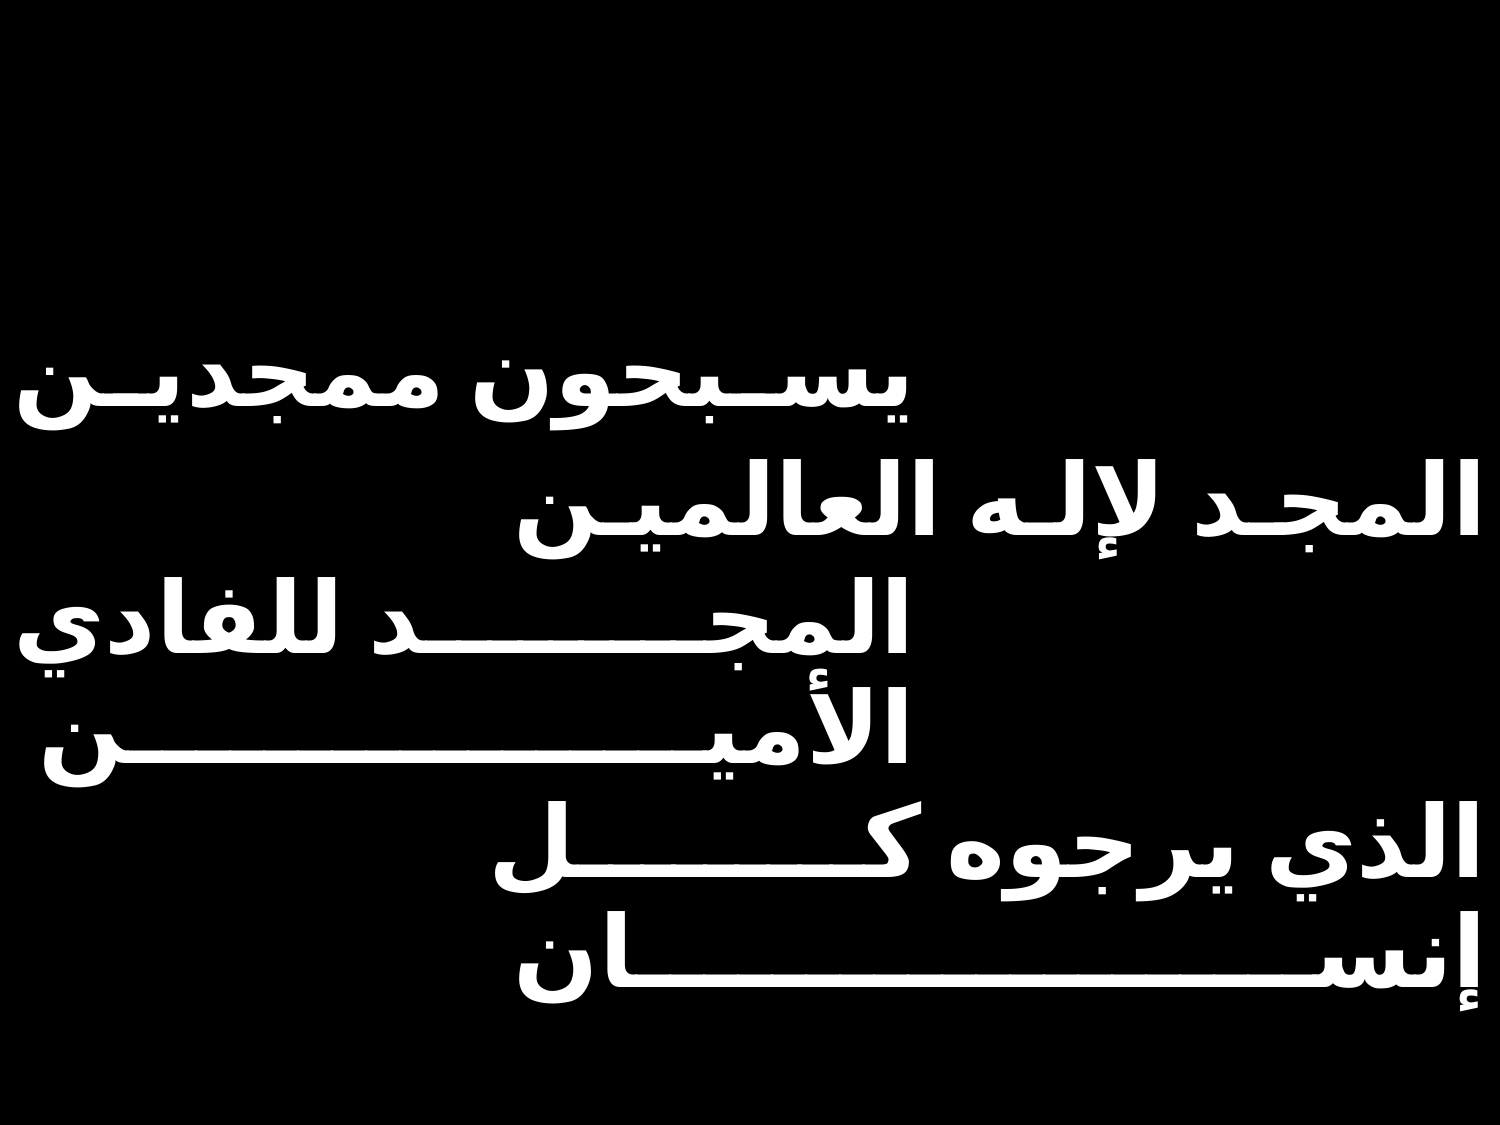

| يسبحون ممجدين |  |  |
| --- | --- | --- |
|  | المجد لإله العالمين |  |
| المجد للفادي الأمين |  |  |
|  | الذي يرجوه كل إنسان |  |